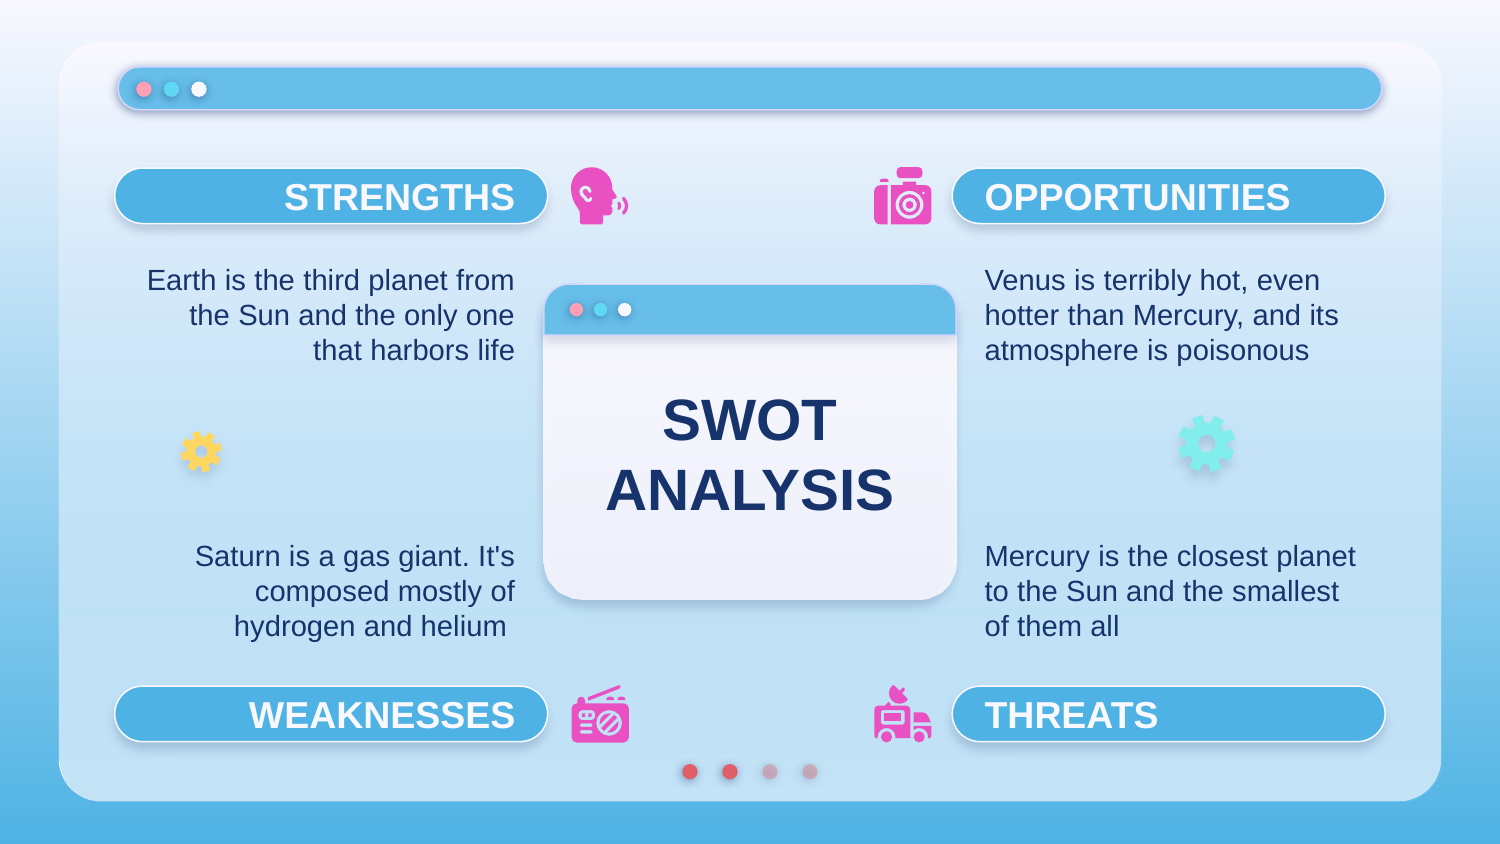

STRENGTHS
OPPORTUNITIES
Venus is terribly hot, even hotter than Mercury, and its atmosphere is poisonous
Earth is the third planet from the Sun and the only one that harbors life

# SWOT ANALYSIS

Saturn is a gas giant. It's composed mostly of hydrogen and helium
Mercury is the closest planet to the Sun and the smallest of them all

WEAKNESSES
THREATS